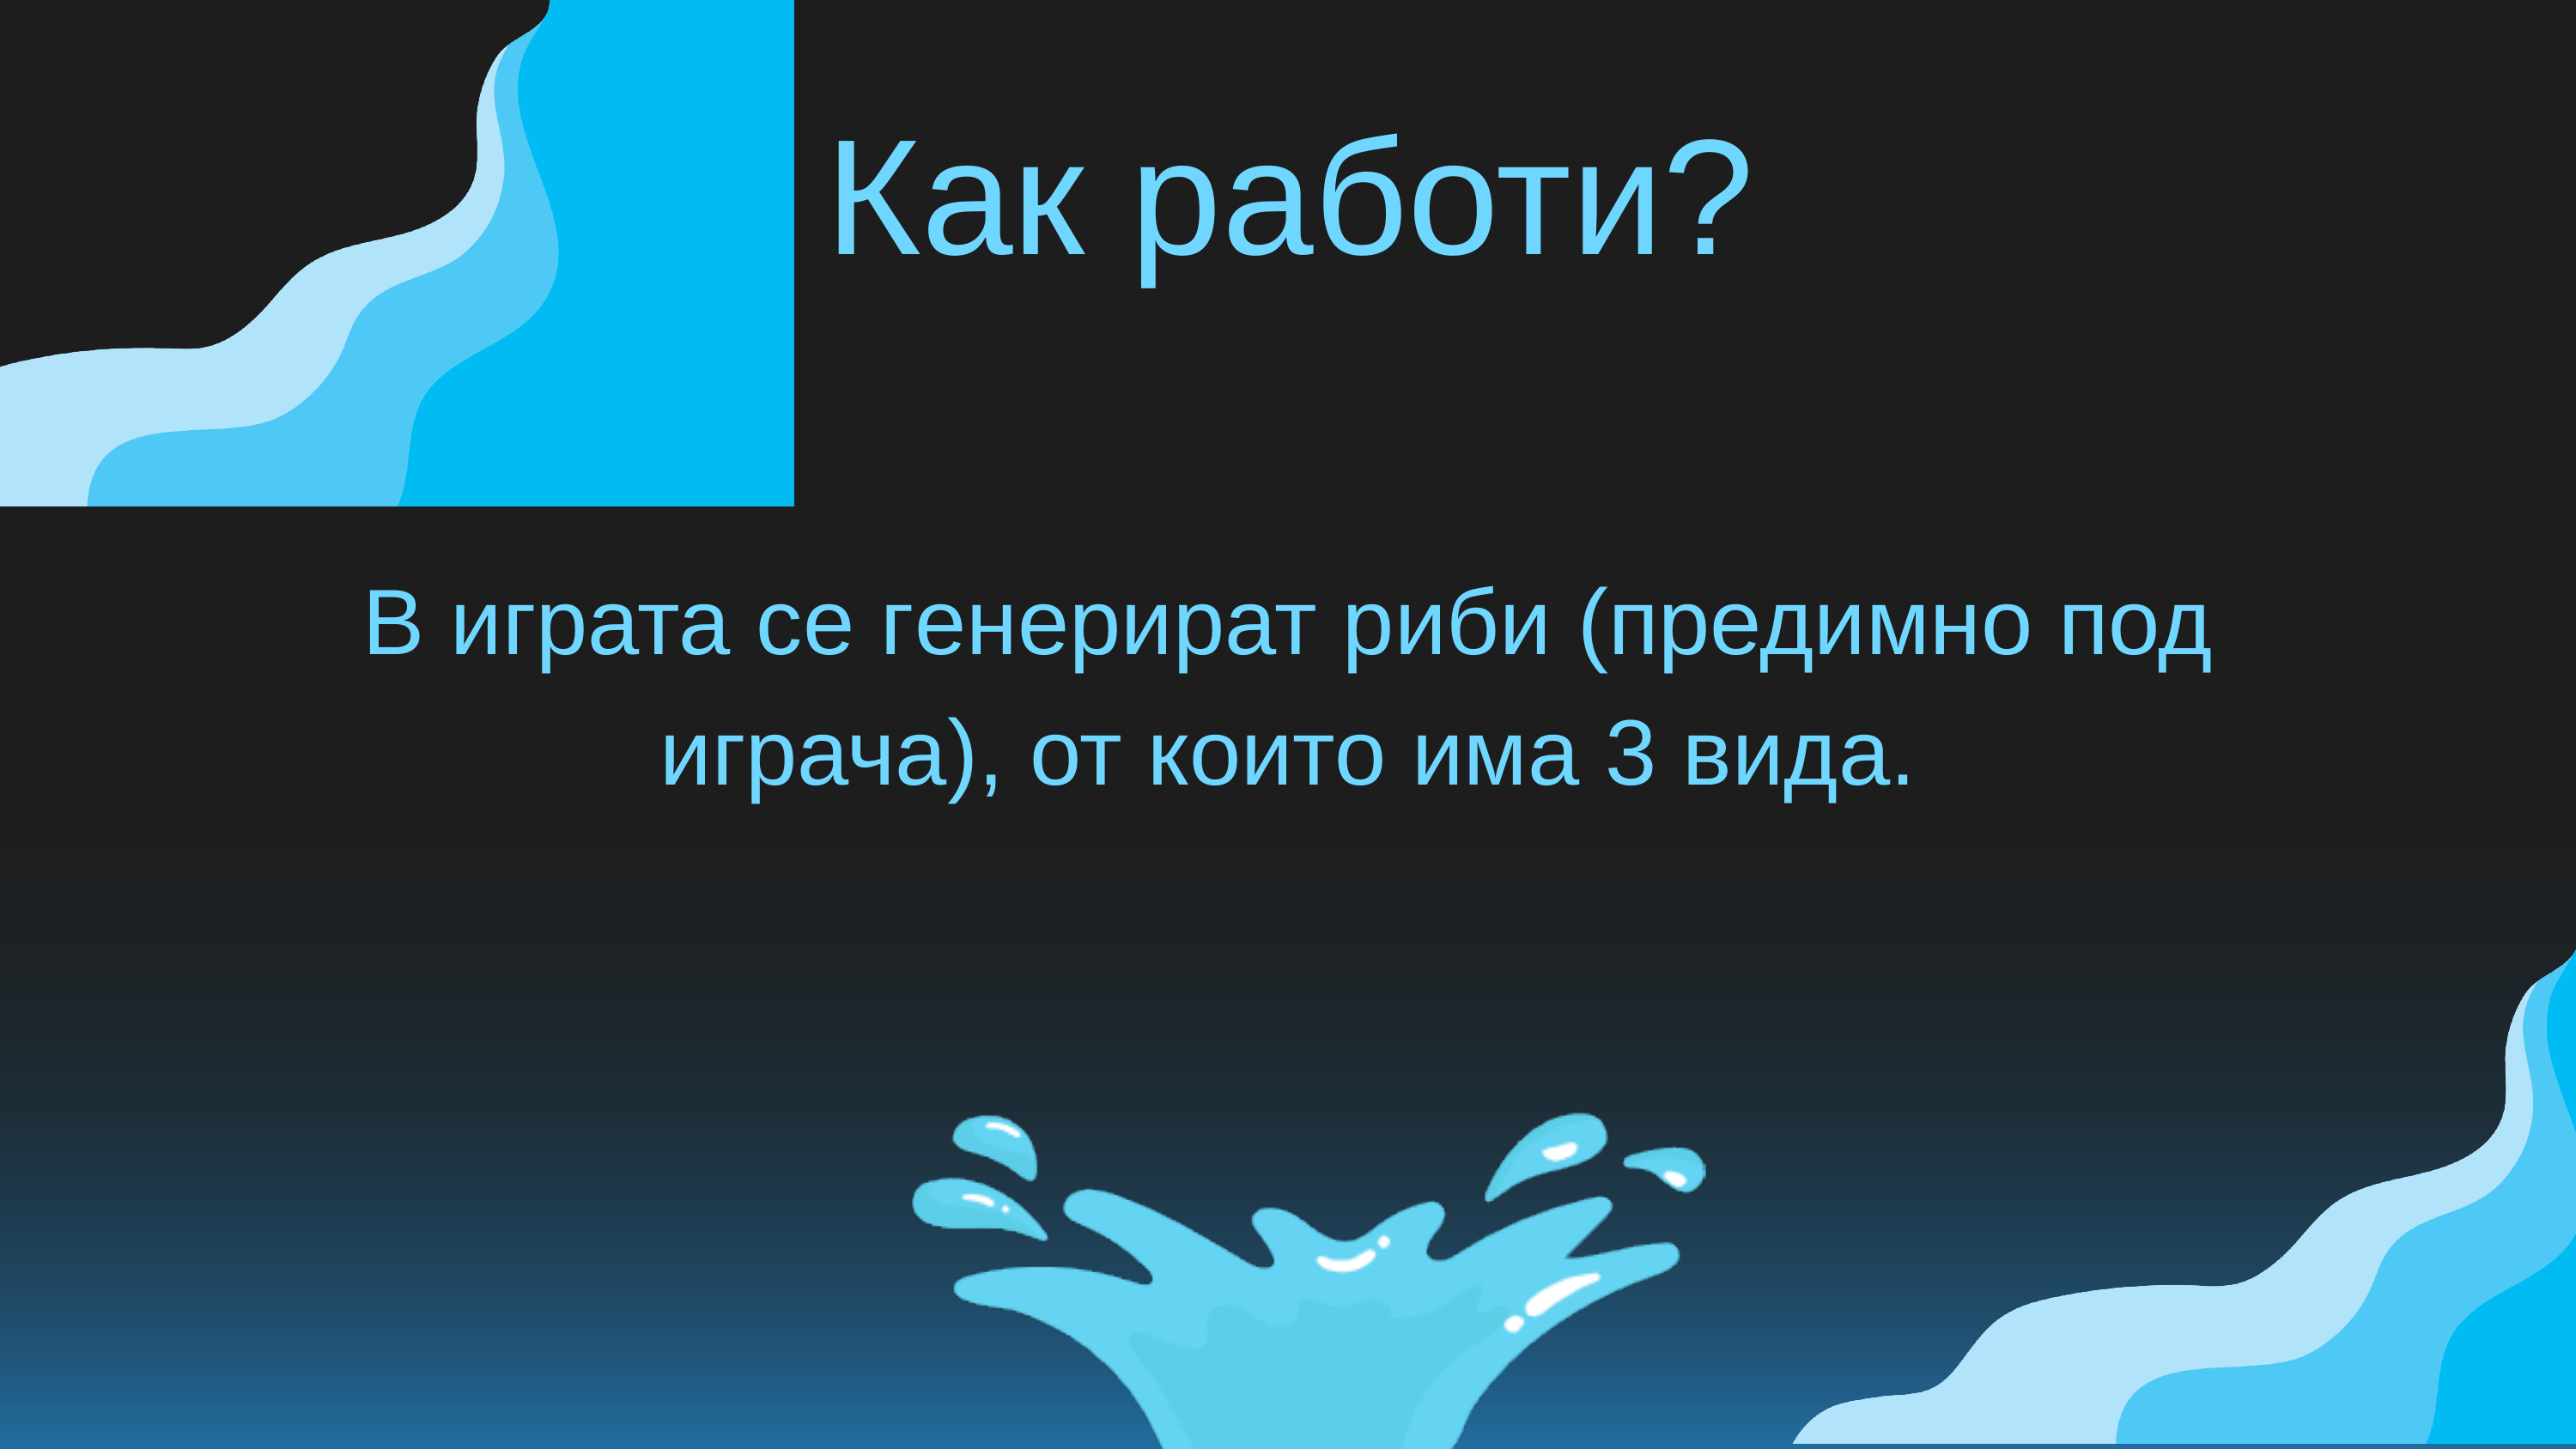

Как работи?
В играта се генерират риби (предимно под играча), от които има 3 вида.